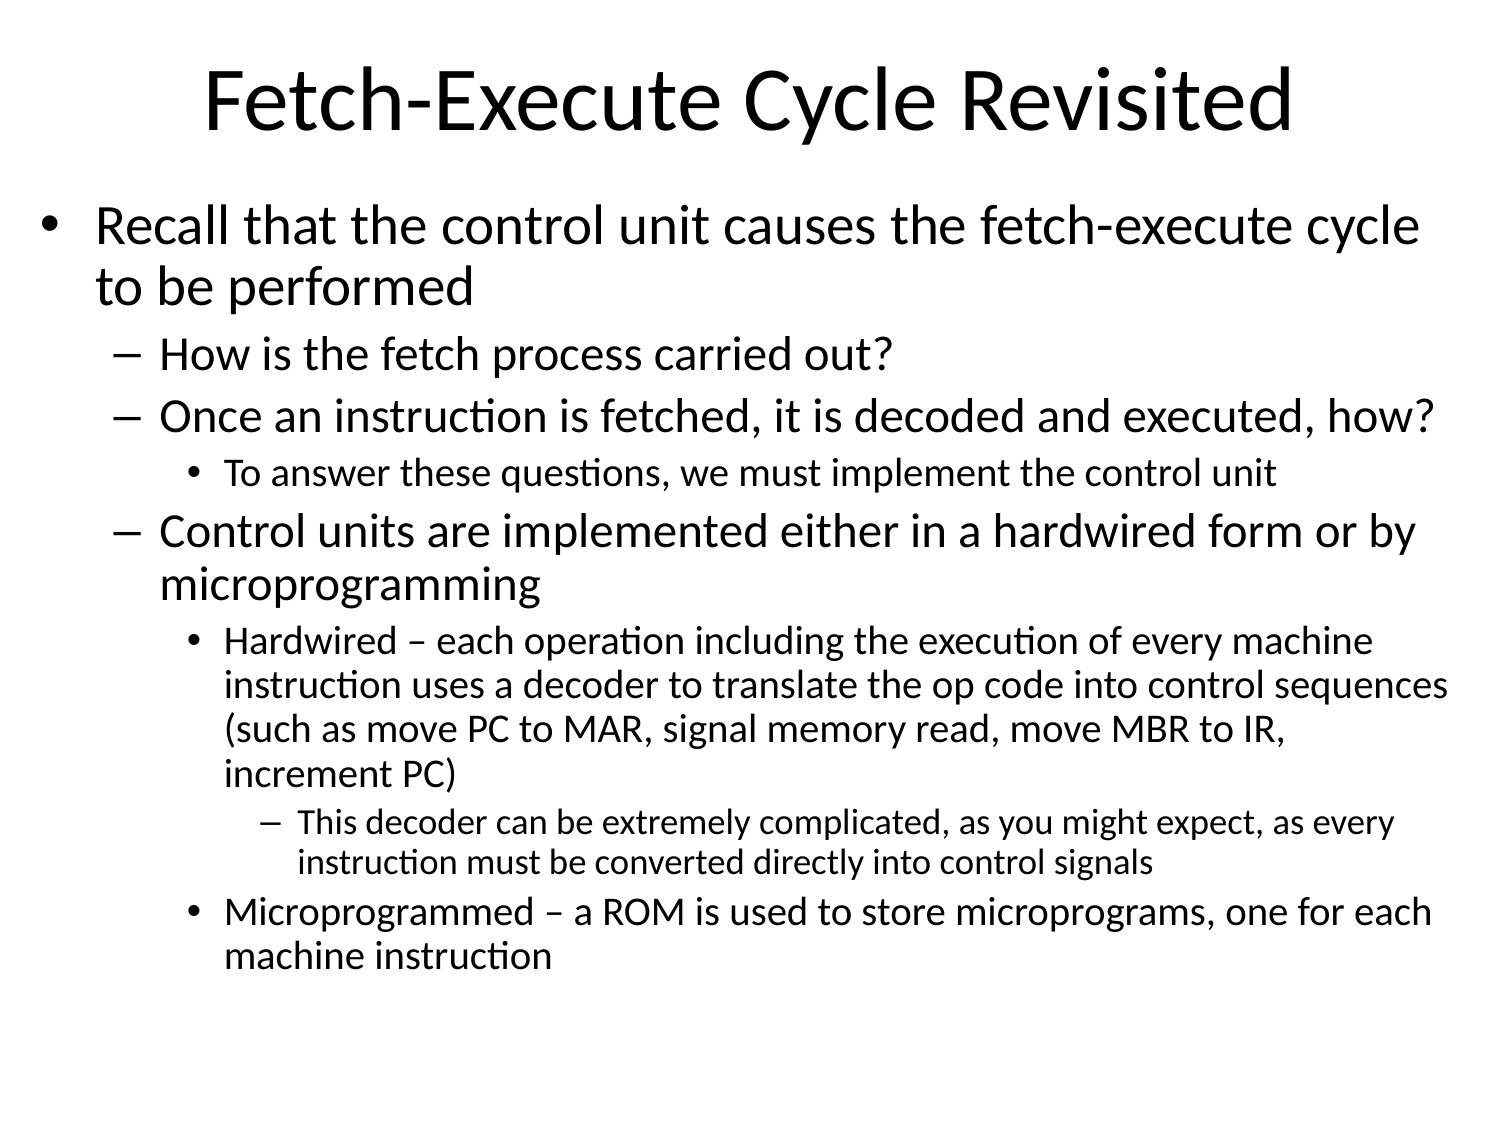

# Fetch-Execute Cycle Revisited
Recall that the control unit causes the fetch-execute cycle to be performed
How is the fetch process carried out?
Once an instruction is fetched, it is decoded and executed, how?
To answer these questions, we must implement the control unit
Control units are implemented either in a hardwired form or by microprogramming
Hardwired – each operation including the execution of every machine instruction uses a decoder to translate the op code into control sequences (such as move PC to MAR, signal memory read, move MBR to IR, increment PC)
This decoder can be extremely complicated, as you might expect, as every instruction must be converted directly into control signals
Microprogrammed – a ROM is used to store microprograms, one for each machine instruction